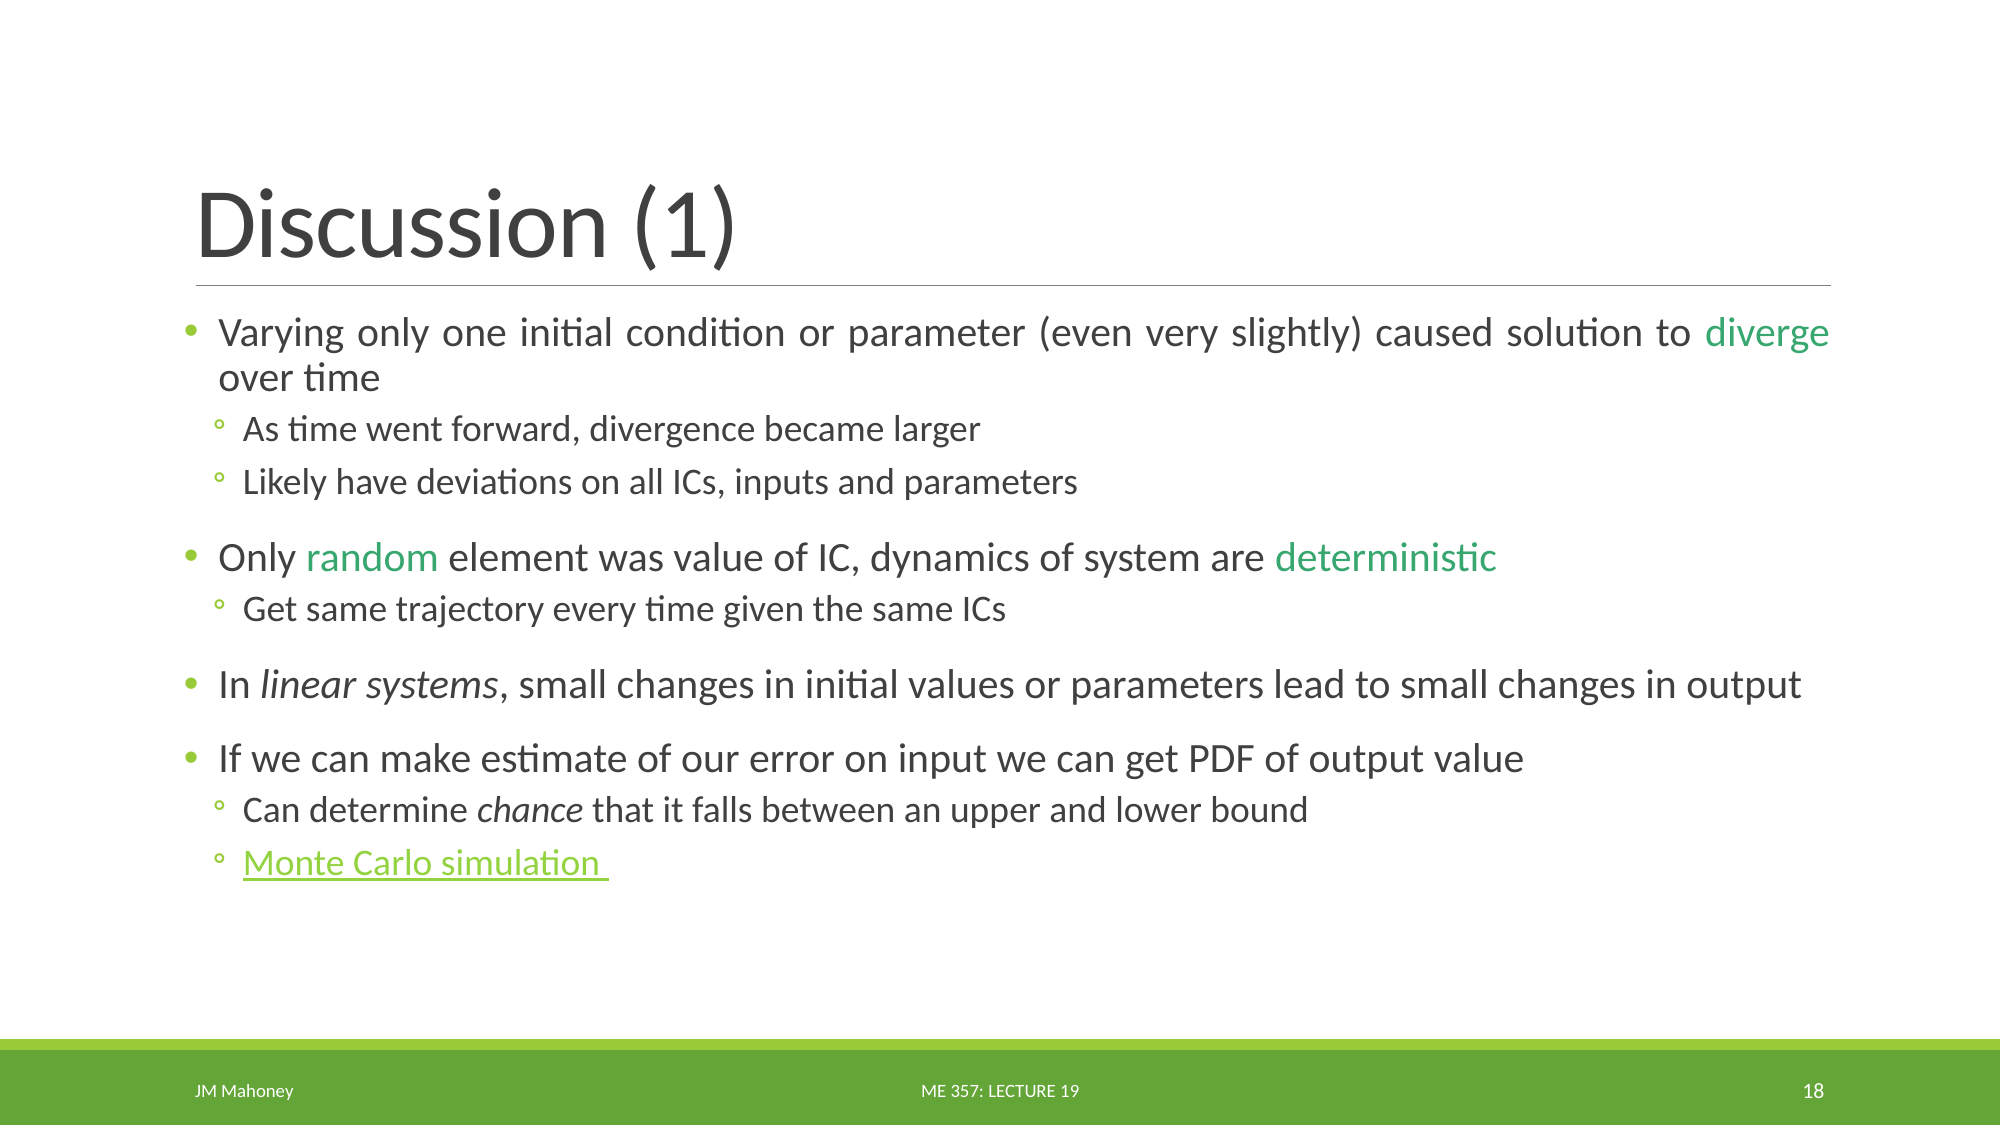

# Discussion (1)
Varying only one initial condition or parameter (even very slightly) caused solution to diverge over time
As time went forward, divergence became larger
Likely have deviations on all ICs, inputs and parameters
Only random element was value of IC, dynamics of system are deterministic
Get same trajectory every time given the same ICs
In linear systems, small changes in initial values or parameters lead to small changes in output
If we can make estimate of our error on input we can get PDF of output value
Can determine chance that it falls between an upper and lower bound
Monte Carlo simulation

JM Mahoney
ME 357: Lecture 19
18